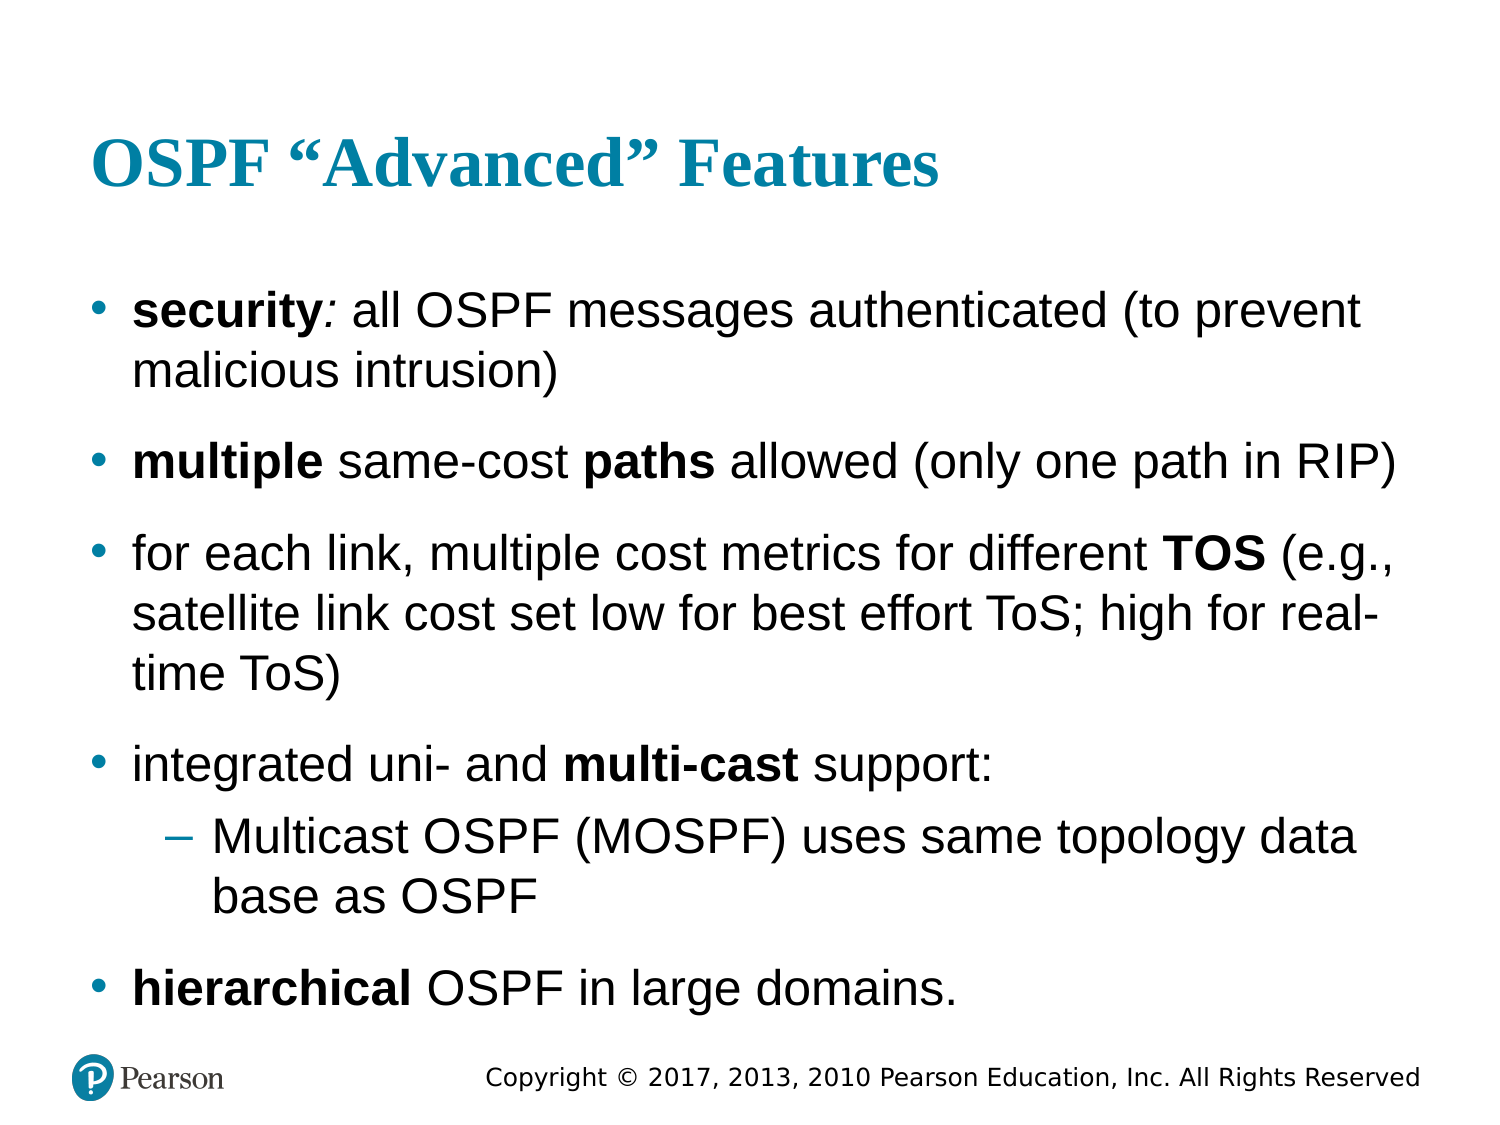

# O S P F “Advanced” Features
security: all O S P F messages authenticated (to prevent malicious intrusion)
multiple same-cost paths allowed (only one path in R I P)
for each link, multiple cost metrics for different T O S (e.g., satellite link cost set low for best effort ToS; high for real-time ToS)
integrated uni- and multi-cast support:
Multicast O S P F (M O S P F) uses same topology data base as O S P F
hierarchical O S P F in large domains.